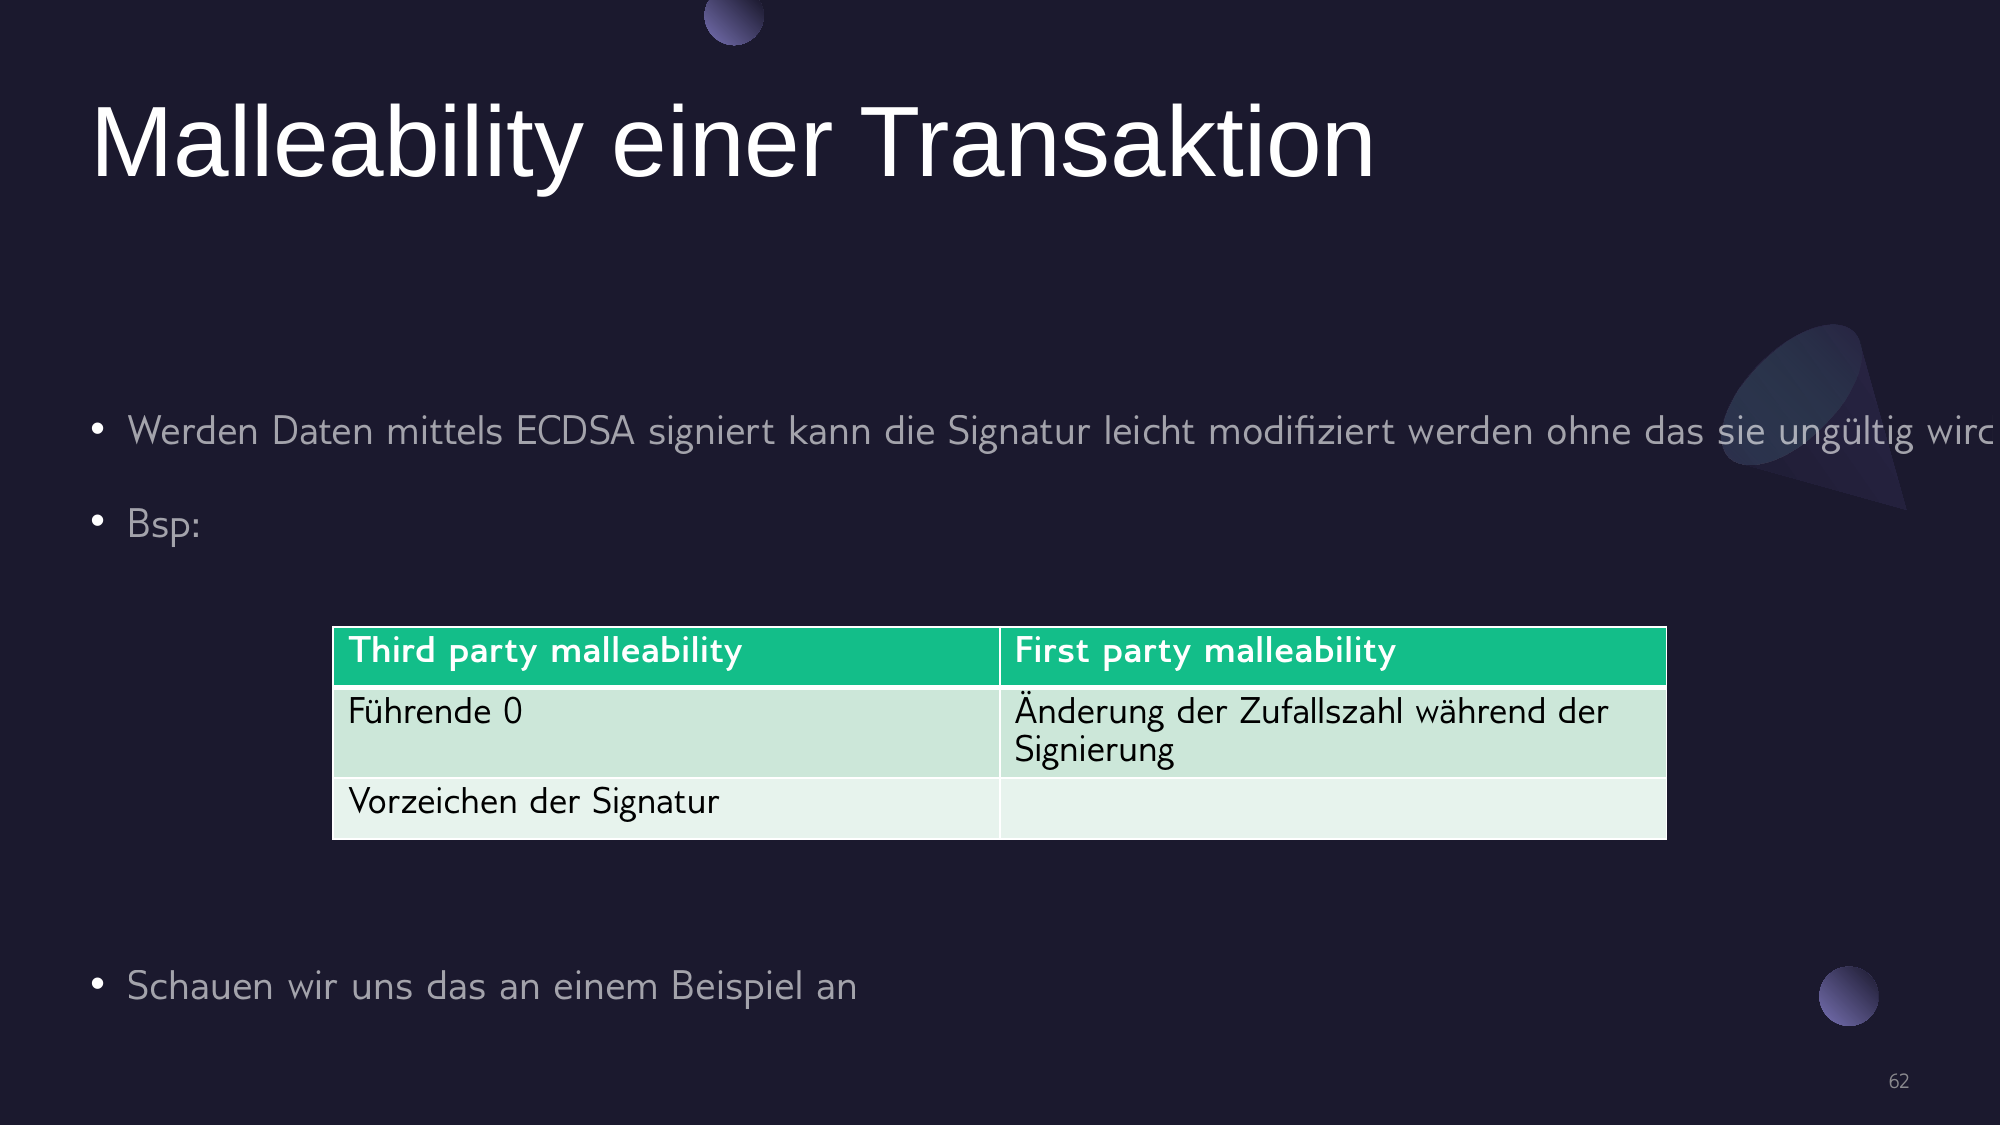

# Malleability einer Transaktion

Werden Daten mittels ECDSA signiert kann die Signatur leicht modifiziert werden ohne das sie ungültig wird
Bsp:

Schauen wir uns das an einem Beispiel an

| Third party malleability | First party malleability |
| --- | --- |
| Führende 0 | Änderung der Zufallszahl während der Signierung |
| Vorzeichen der Signatur |  |
62